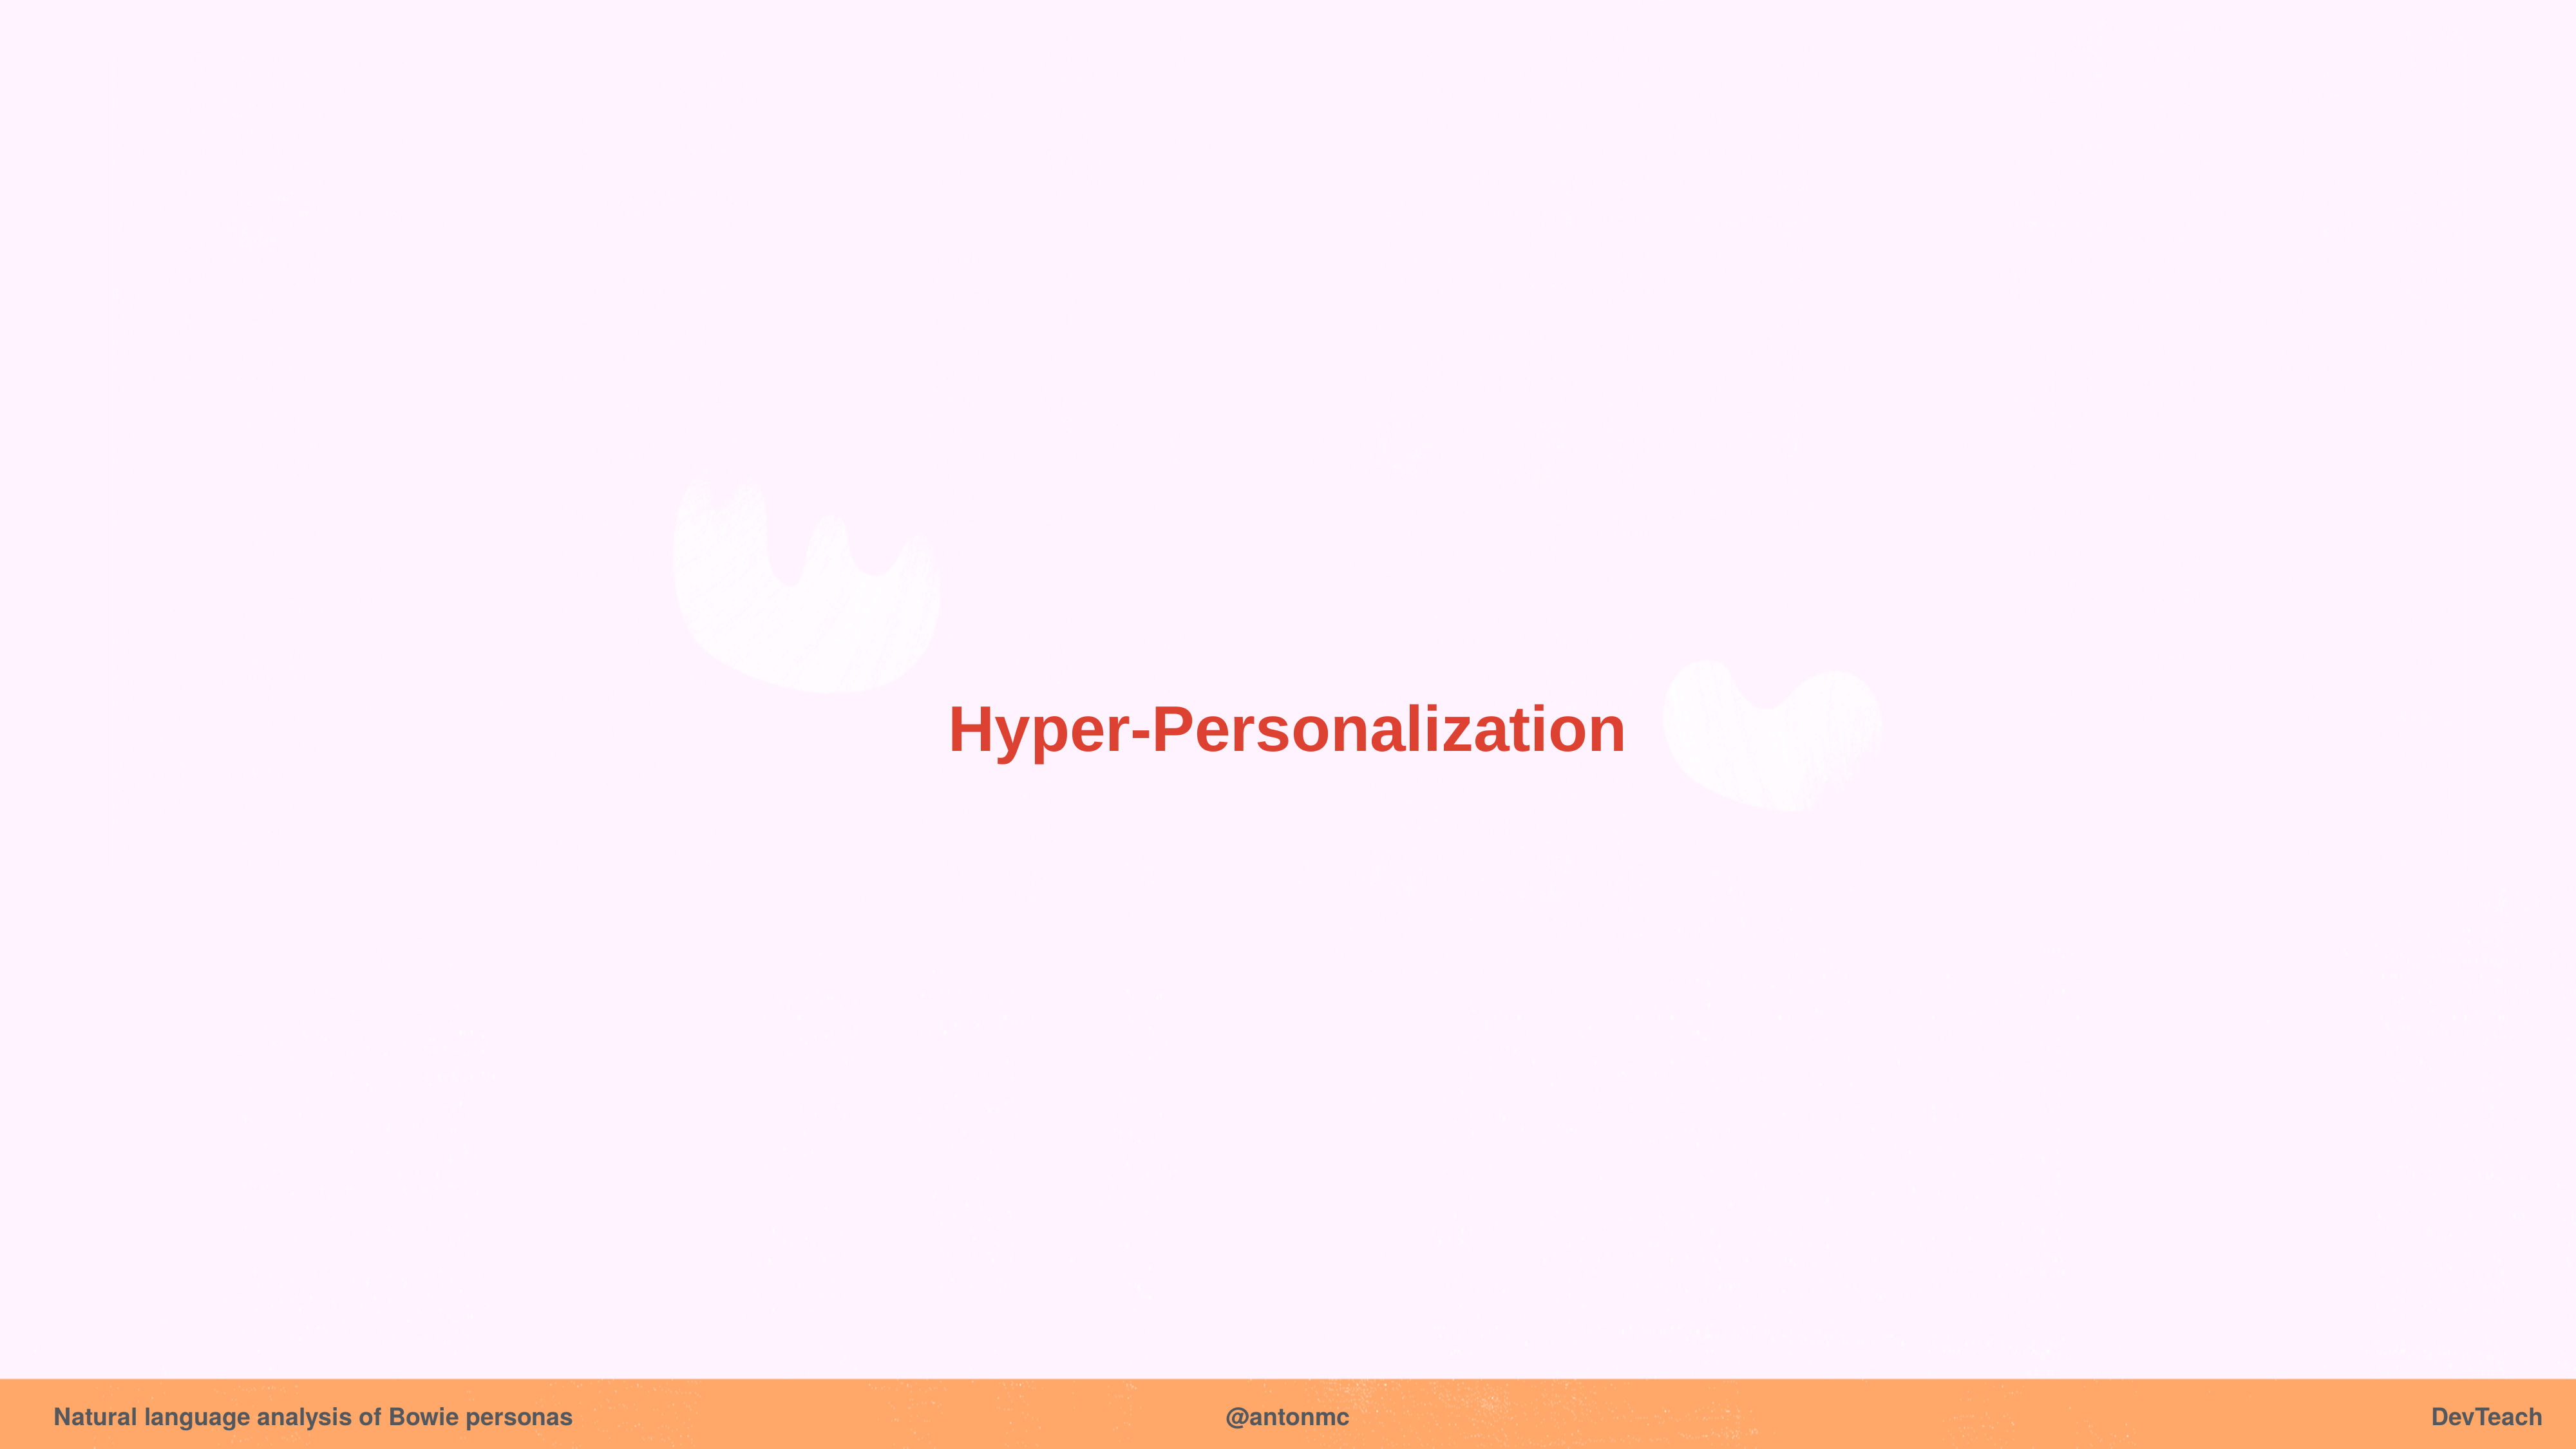

Hyper-Personalization
Natural language analysis of Bowie personas
@antonmc
DevTeach